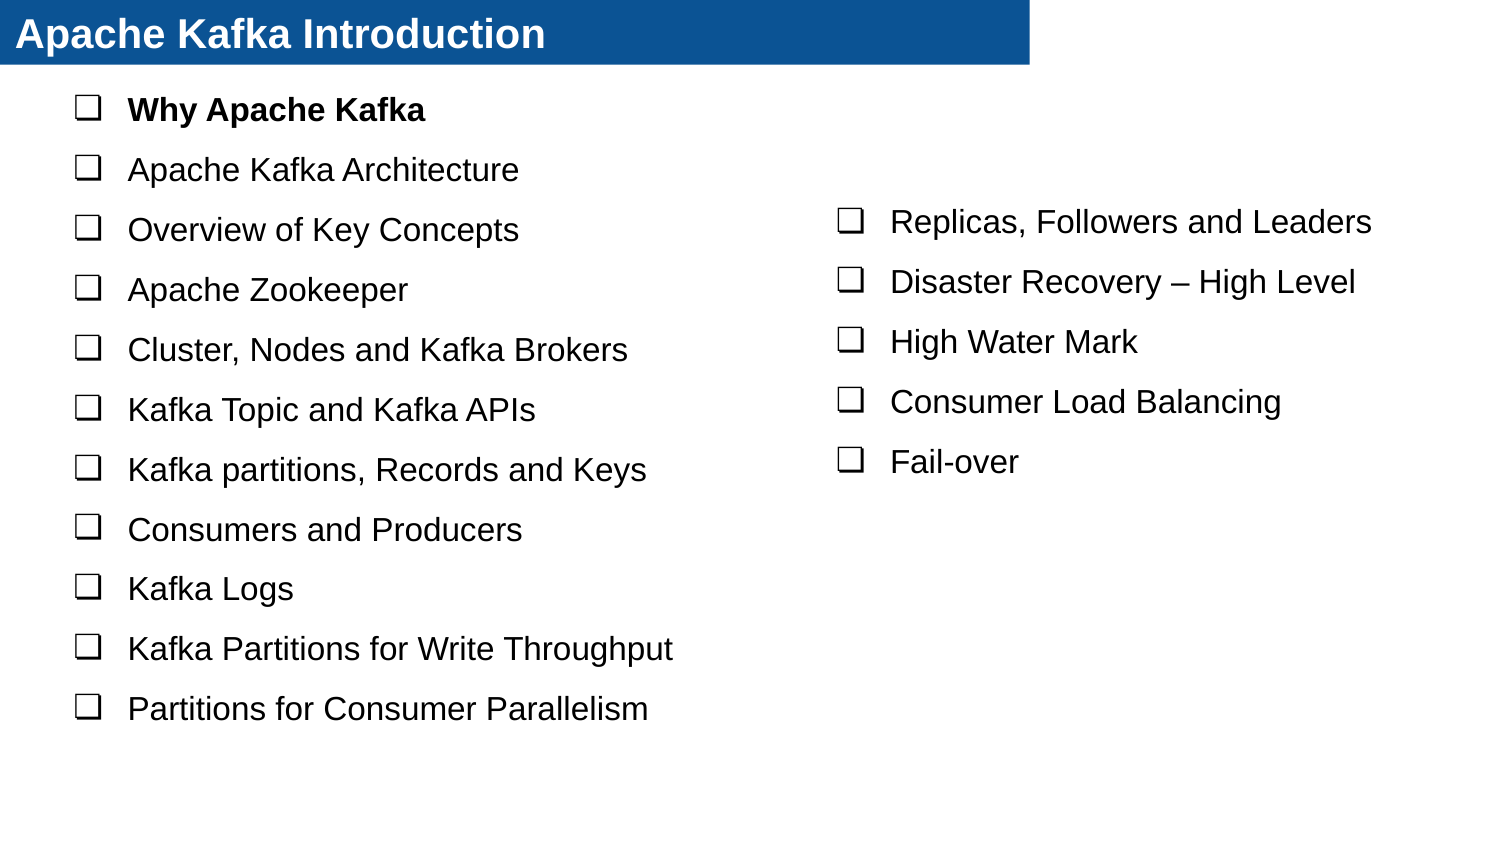

Apache Kafka Introduction

Replicas, Followers and Leaders
Disaster Recovery – High Level
High Water Mark
Consumer Load Balancing
Fail-over

Why Apache Kafka
Apache Kafka Architecture
Overview of Key Concepts
Apache Zookeeper
Cluster, Nodes and Kafka Brokers
Kafka Topic and Kafka APIs
Kafka partitions, Records and Keys
Consumers and Producers
Kafka Logs
Kafka Partitions for Write Throughput
Partitions for Consumer Parallelism